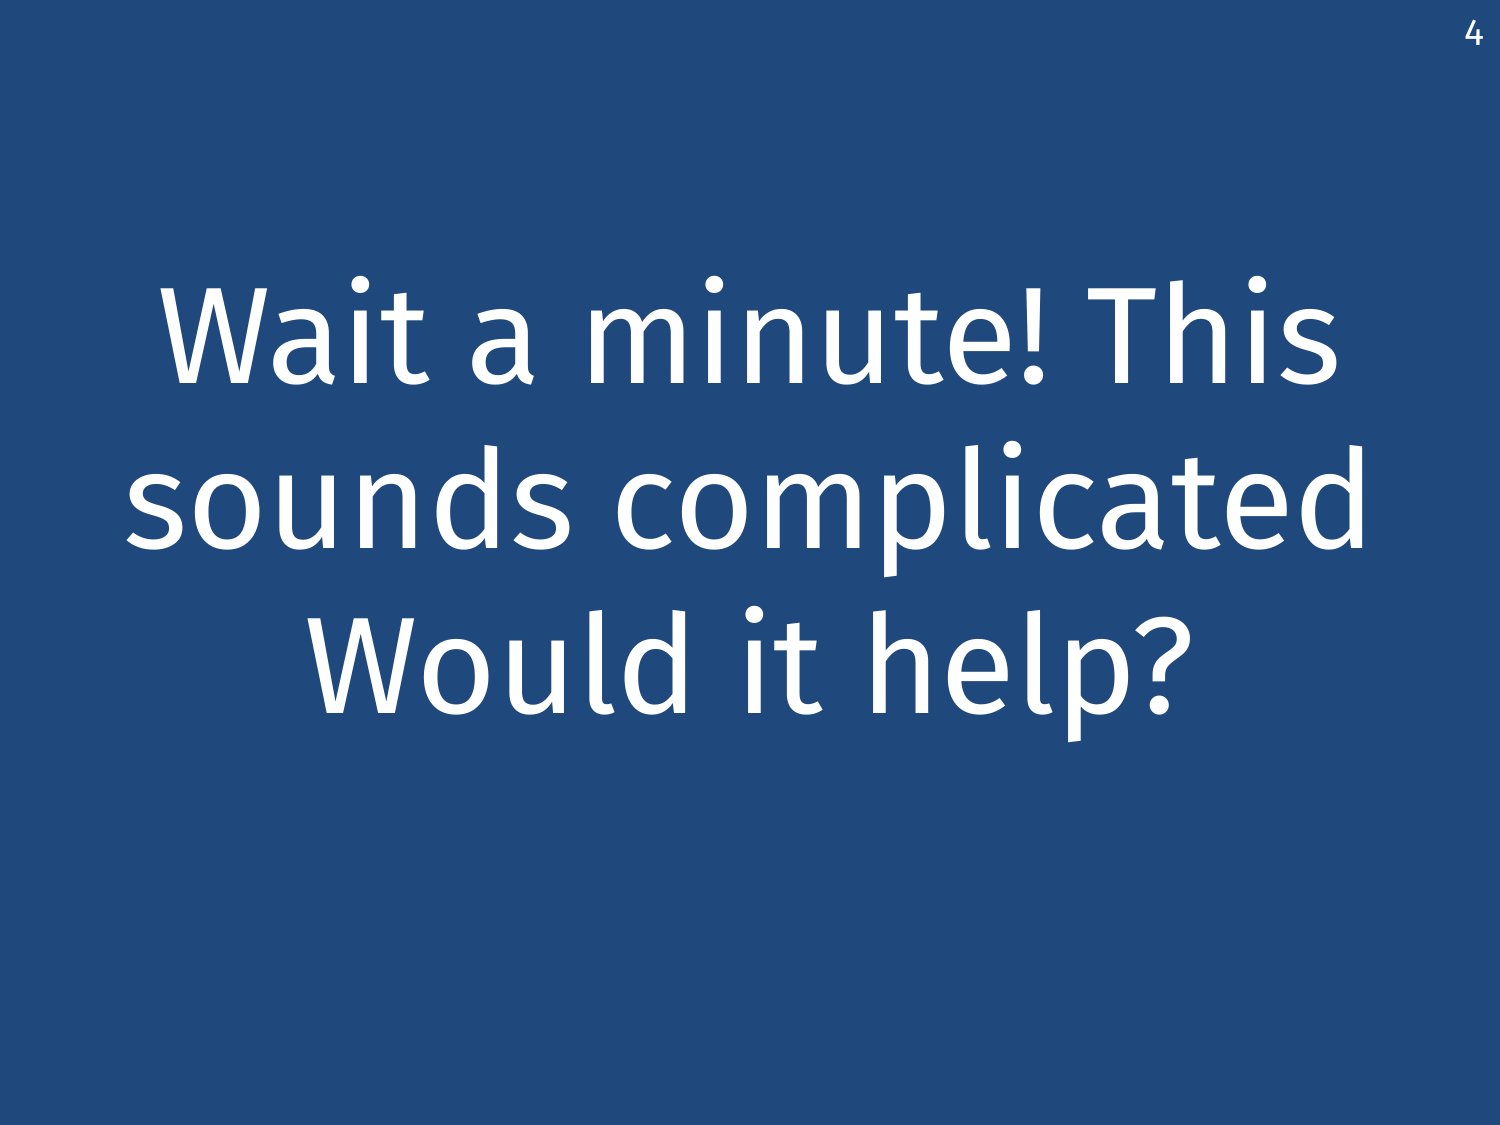

4
# Wait a minute! This sounds complicated Would it help?